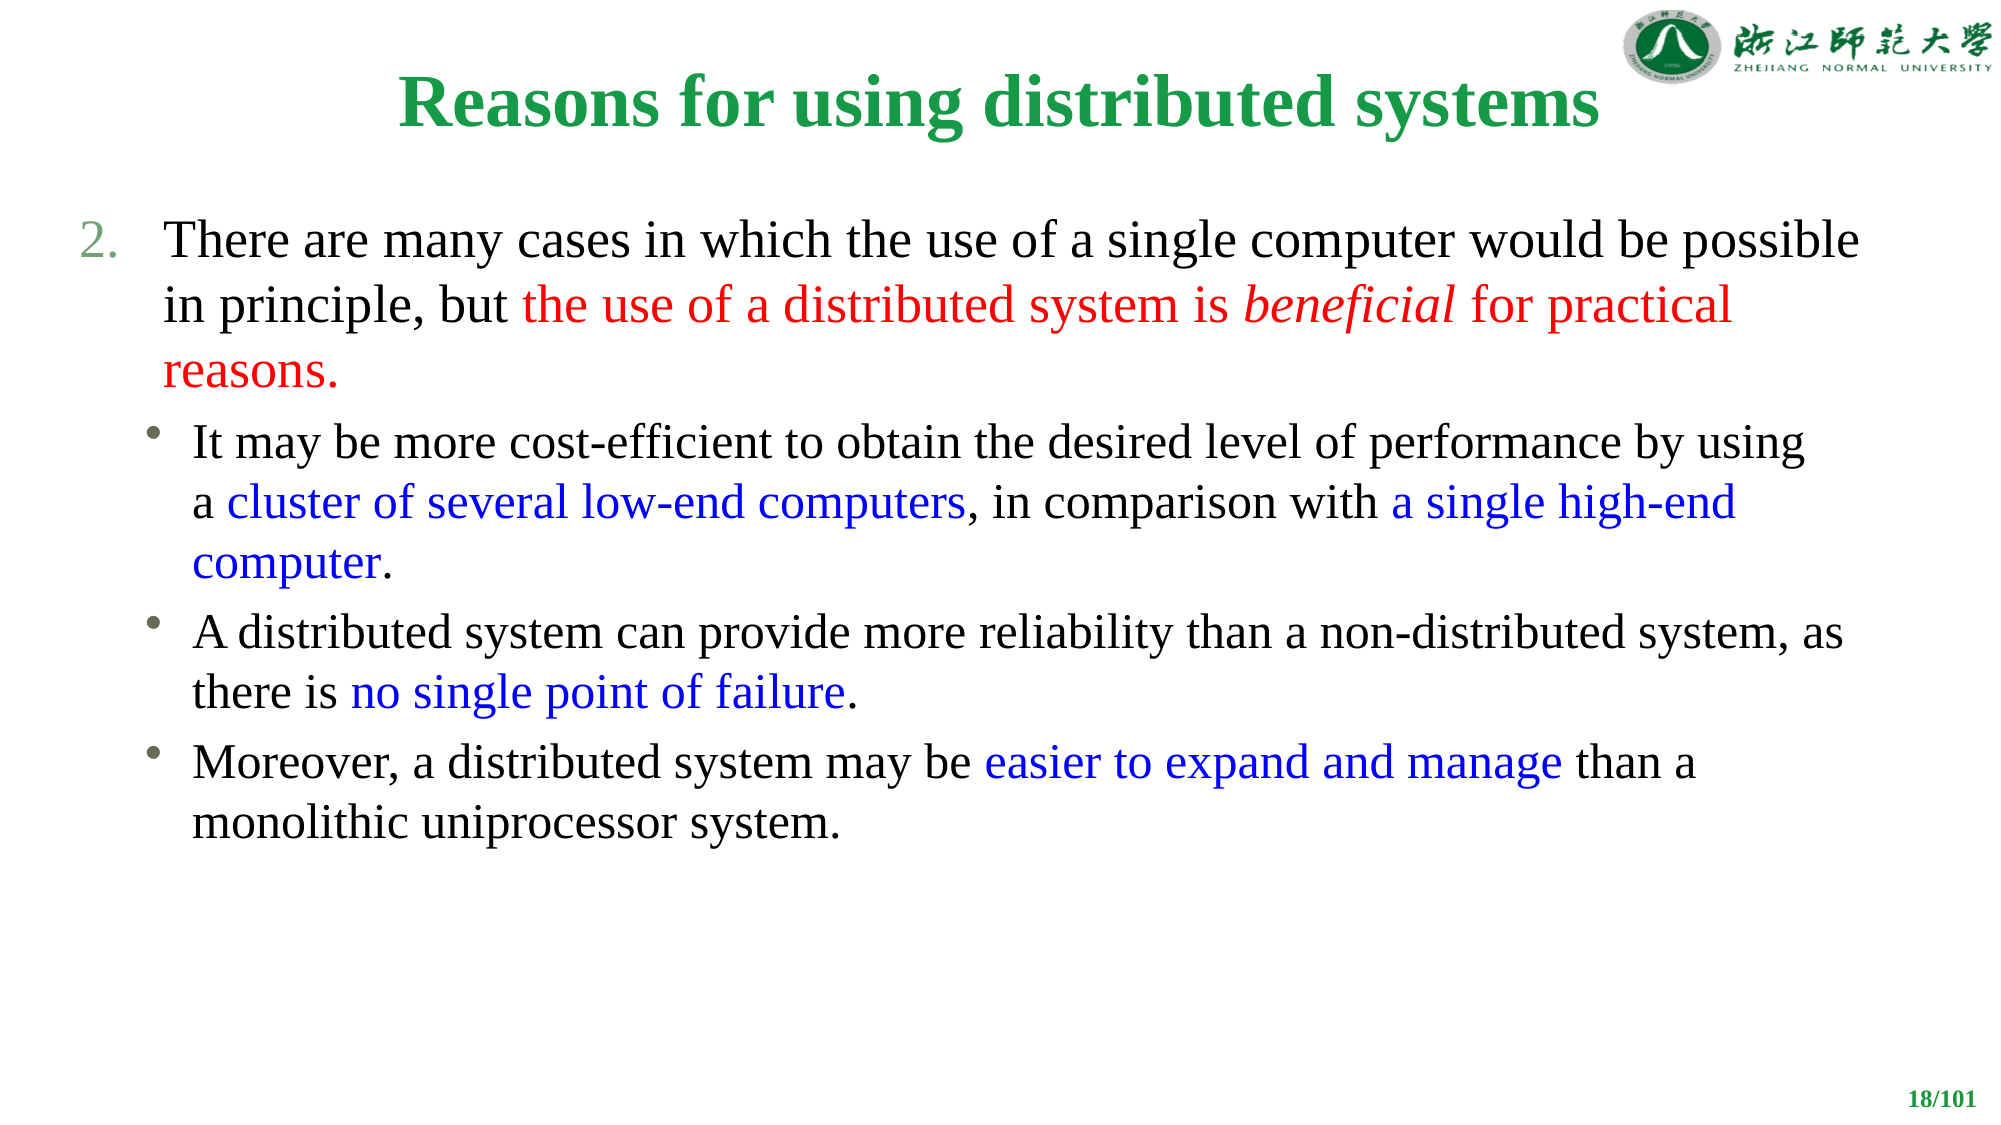

# Reasons for using distributed systems
There are many cases in which the use of a single computer would be possible in principle, but the use of a distributed system is beneficial for practical reasons.
It may be more cost-efficient to obtain the desired level of performance by using a cluster of several low-end computers, in comparison with a single high-end computer.
A distributed system can provide more reliability than a non-distributed system, as there is no single point of failure.
Moreover, a distributed system may be easier to expand and manage than a monolithic uniprocessor system.